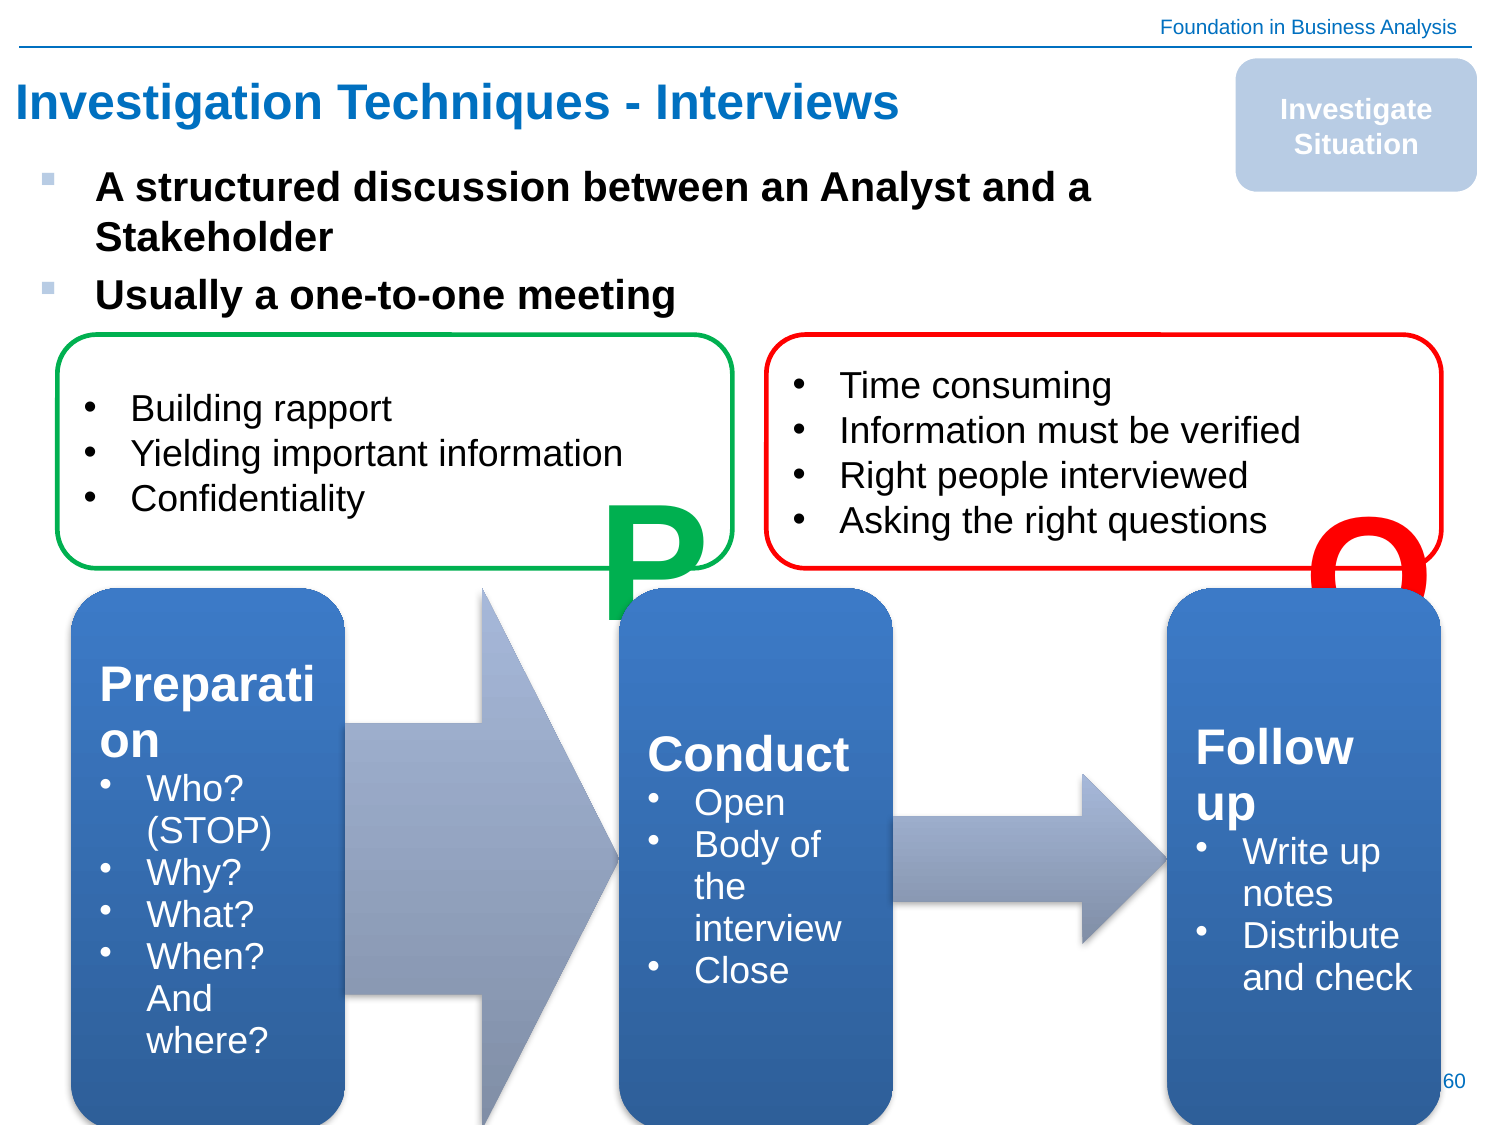

Investigate Situation
Investigation Techniques - Interviews
A structured discussion between an Analyst and a Stakeholder
Usually a one-to-one meeting

Building rapport
Yielding important information
Confidentiality
Time consuming
Information must be verified
Right people interviewed
Asking the right questions
P
O
Preparation
Conduct
Follow up
Who? (STOP)
Open
Write up notes
Why?
What?
When? And where?
Body of the interview
Close
Distribute and check